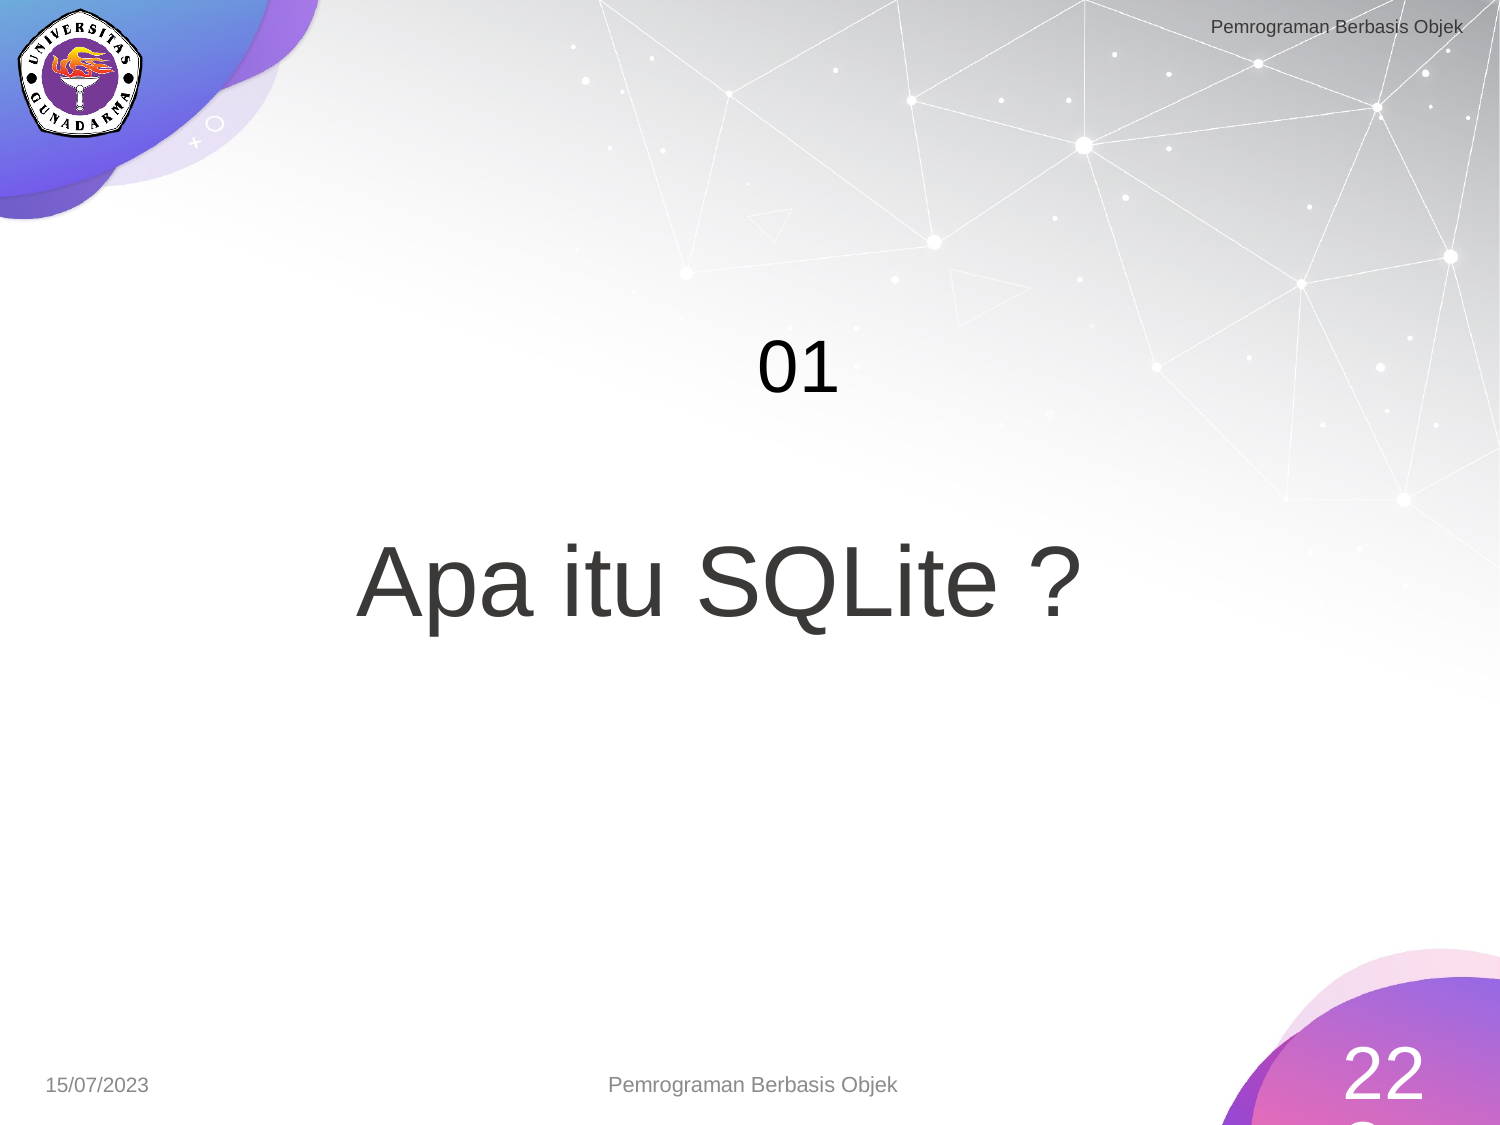

Apa itu SQLite ?
# 01
223
Pemrograman Berbasis Objek
15/07/2023